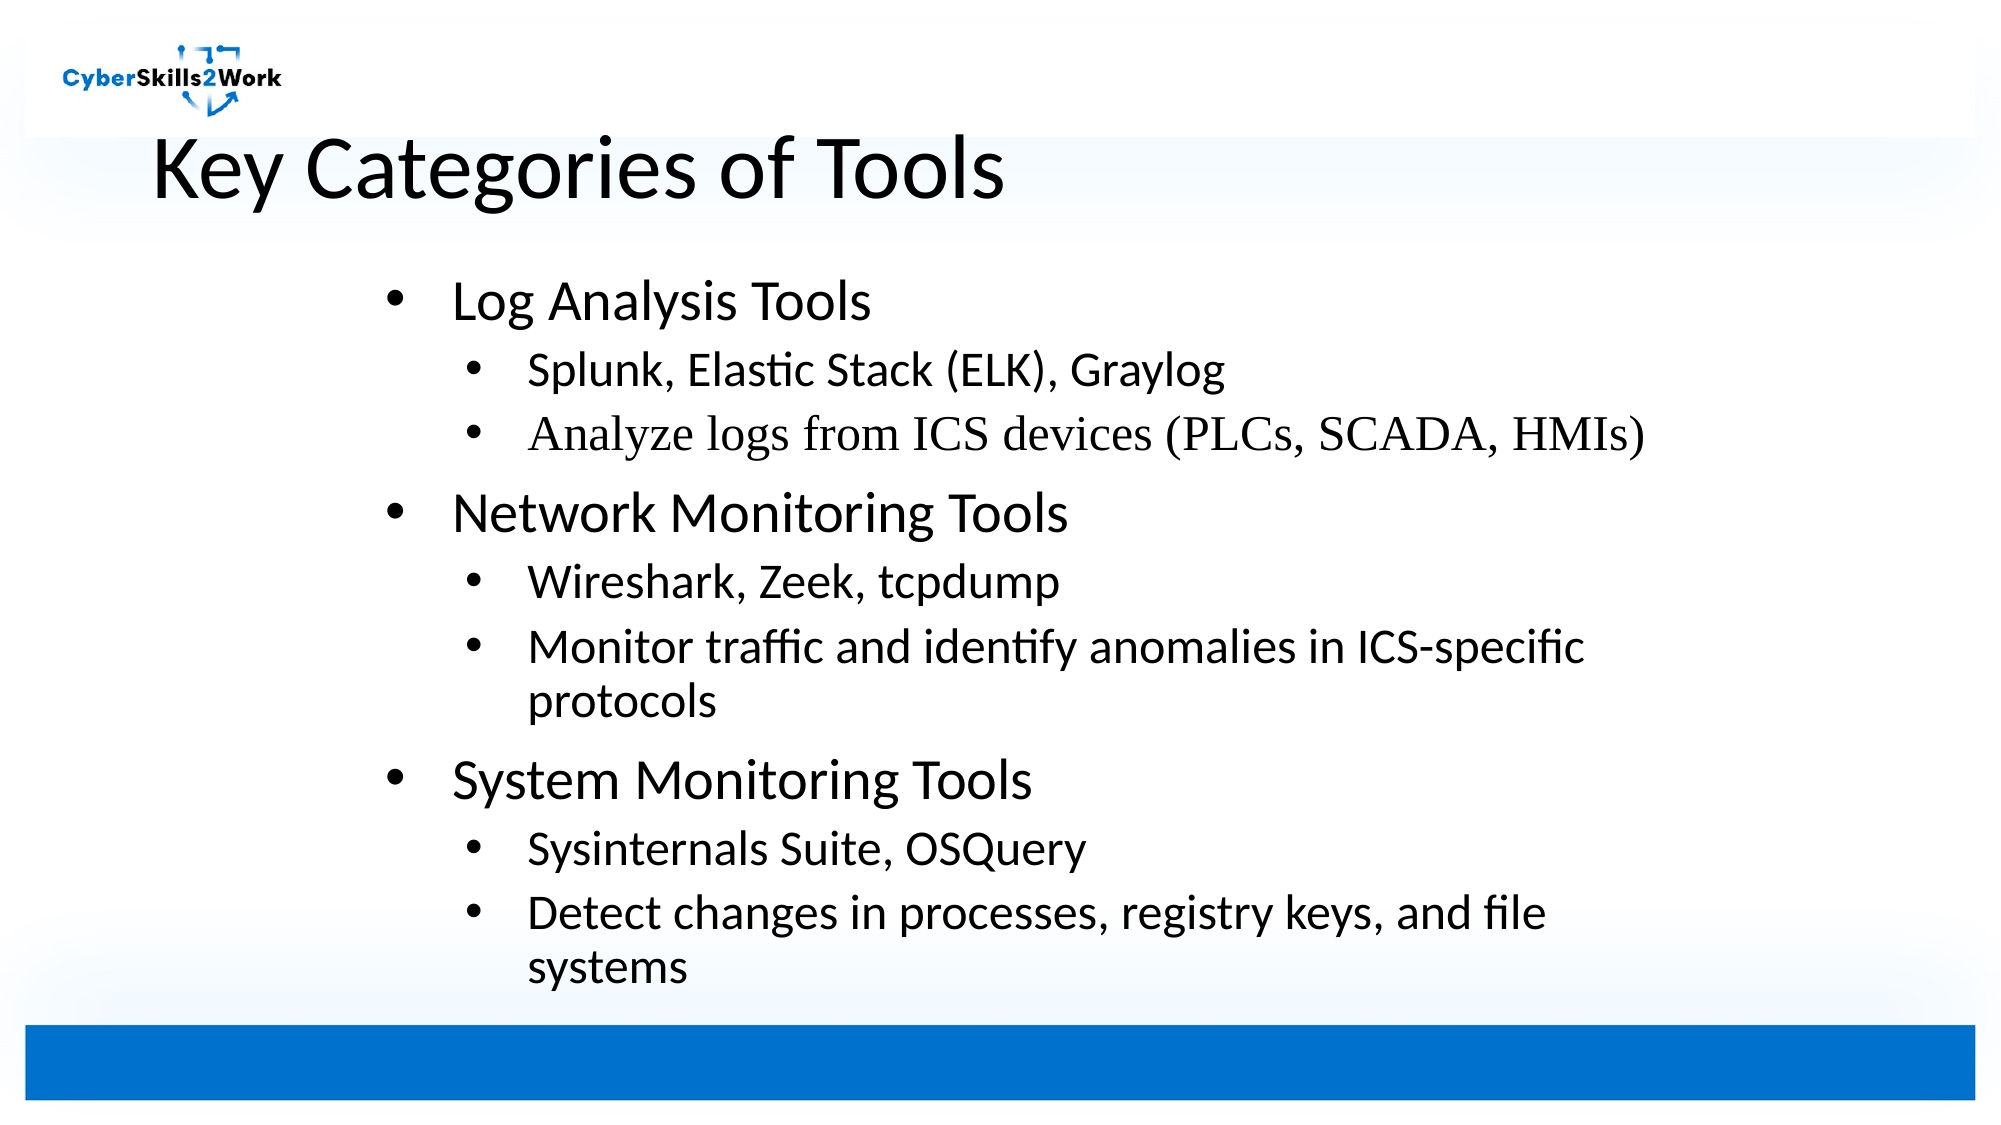

# Key Categories of Tools
Log Analysis Tools
Splunk, Elastic Stack (ELK), Graylog
Analyze logs from ICS devices (PLCs, SCADA, HMIs)
Network Monitoring Tools
Wireshark, Zeek, tcpdump
Monitor traffic and identify anomalies in ICS-specific protocols
System Monitoring Tools
Sysinternals Suite, OSQuery
Detect changes in processes, registry keys, and file systems